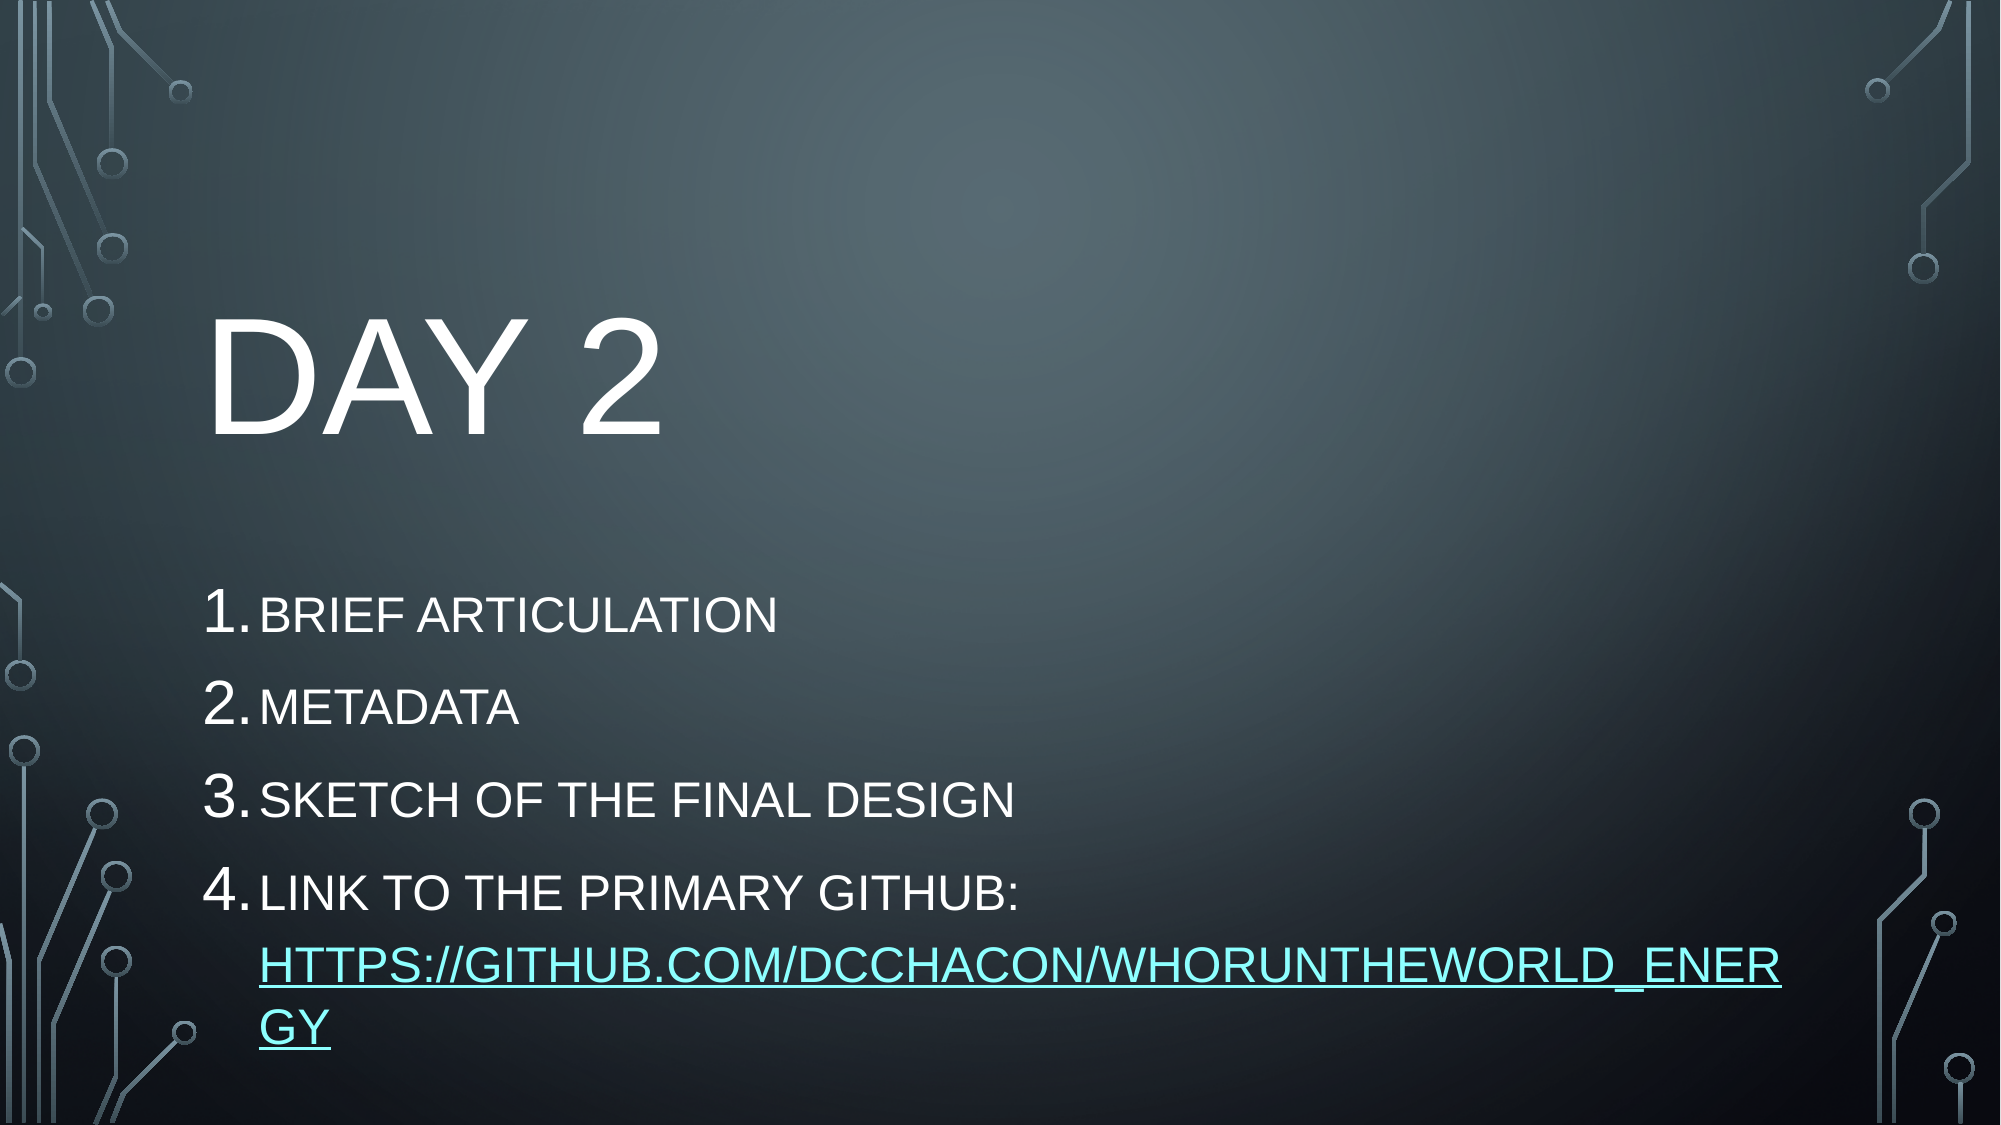

# Day 2
Brief articulation
Metadata
Sketch of the final design
Link to the Primary GitHub: https://github.com/dcchacon/WhoRunTheWorld_Energy